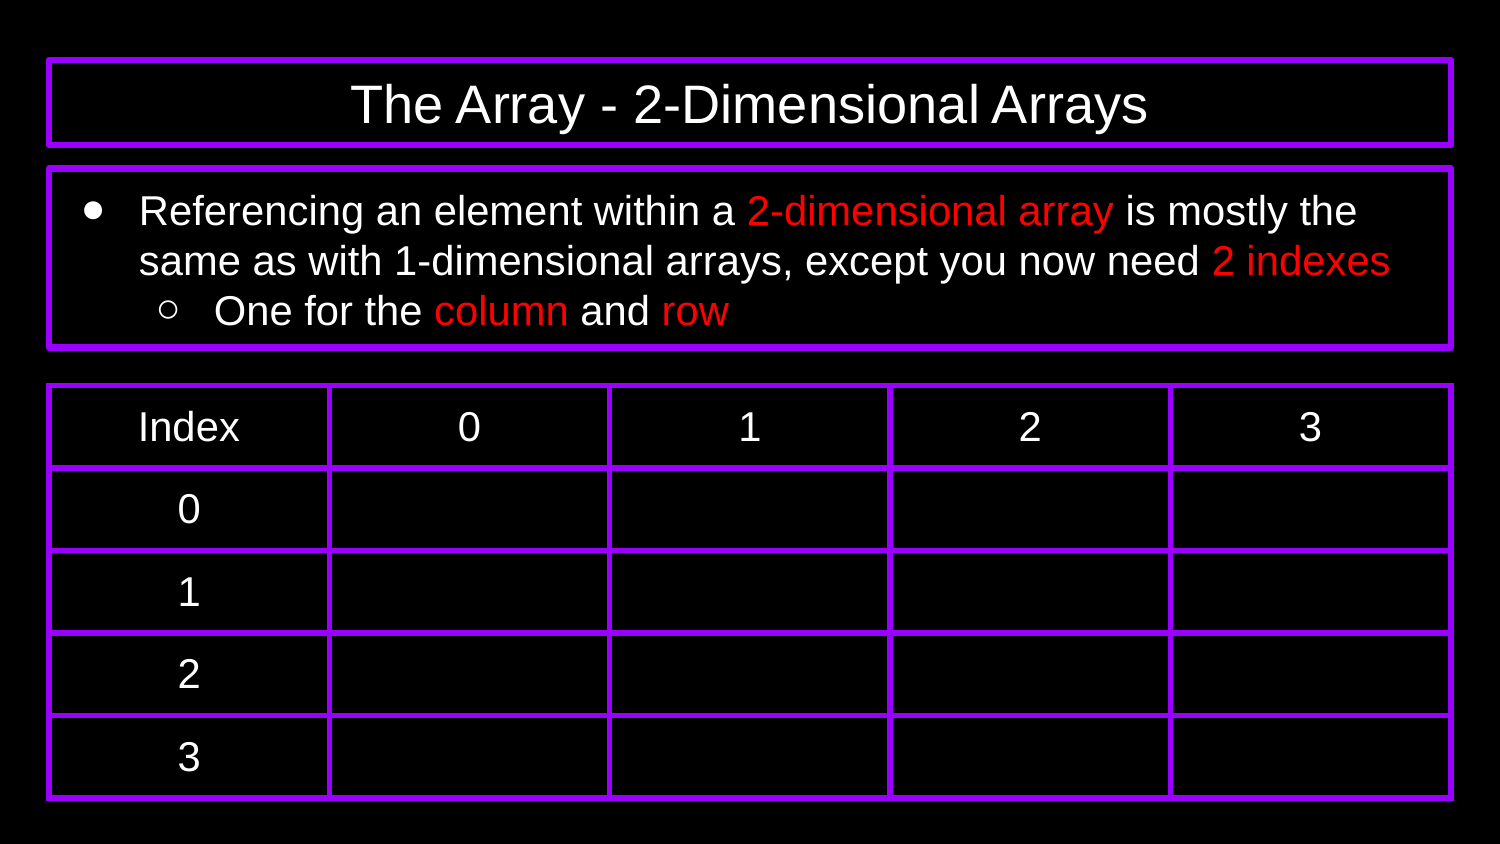

The Array - 2-Dimensional Arrays
# Referencing an element within a 2-dimensional array is mostly the same as with 1-dimensional arrays, except you now need 2 indexes
One for the column and row
| Index | 0 | 1 | 2 | 3 |
| --- | --- | --- | --- | --- |
| 0 |  |  |  |  |
| 1 |  |  |  |  |
| 2 |  |  |  |  |
| 3 |  |  |  |  |